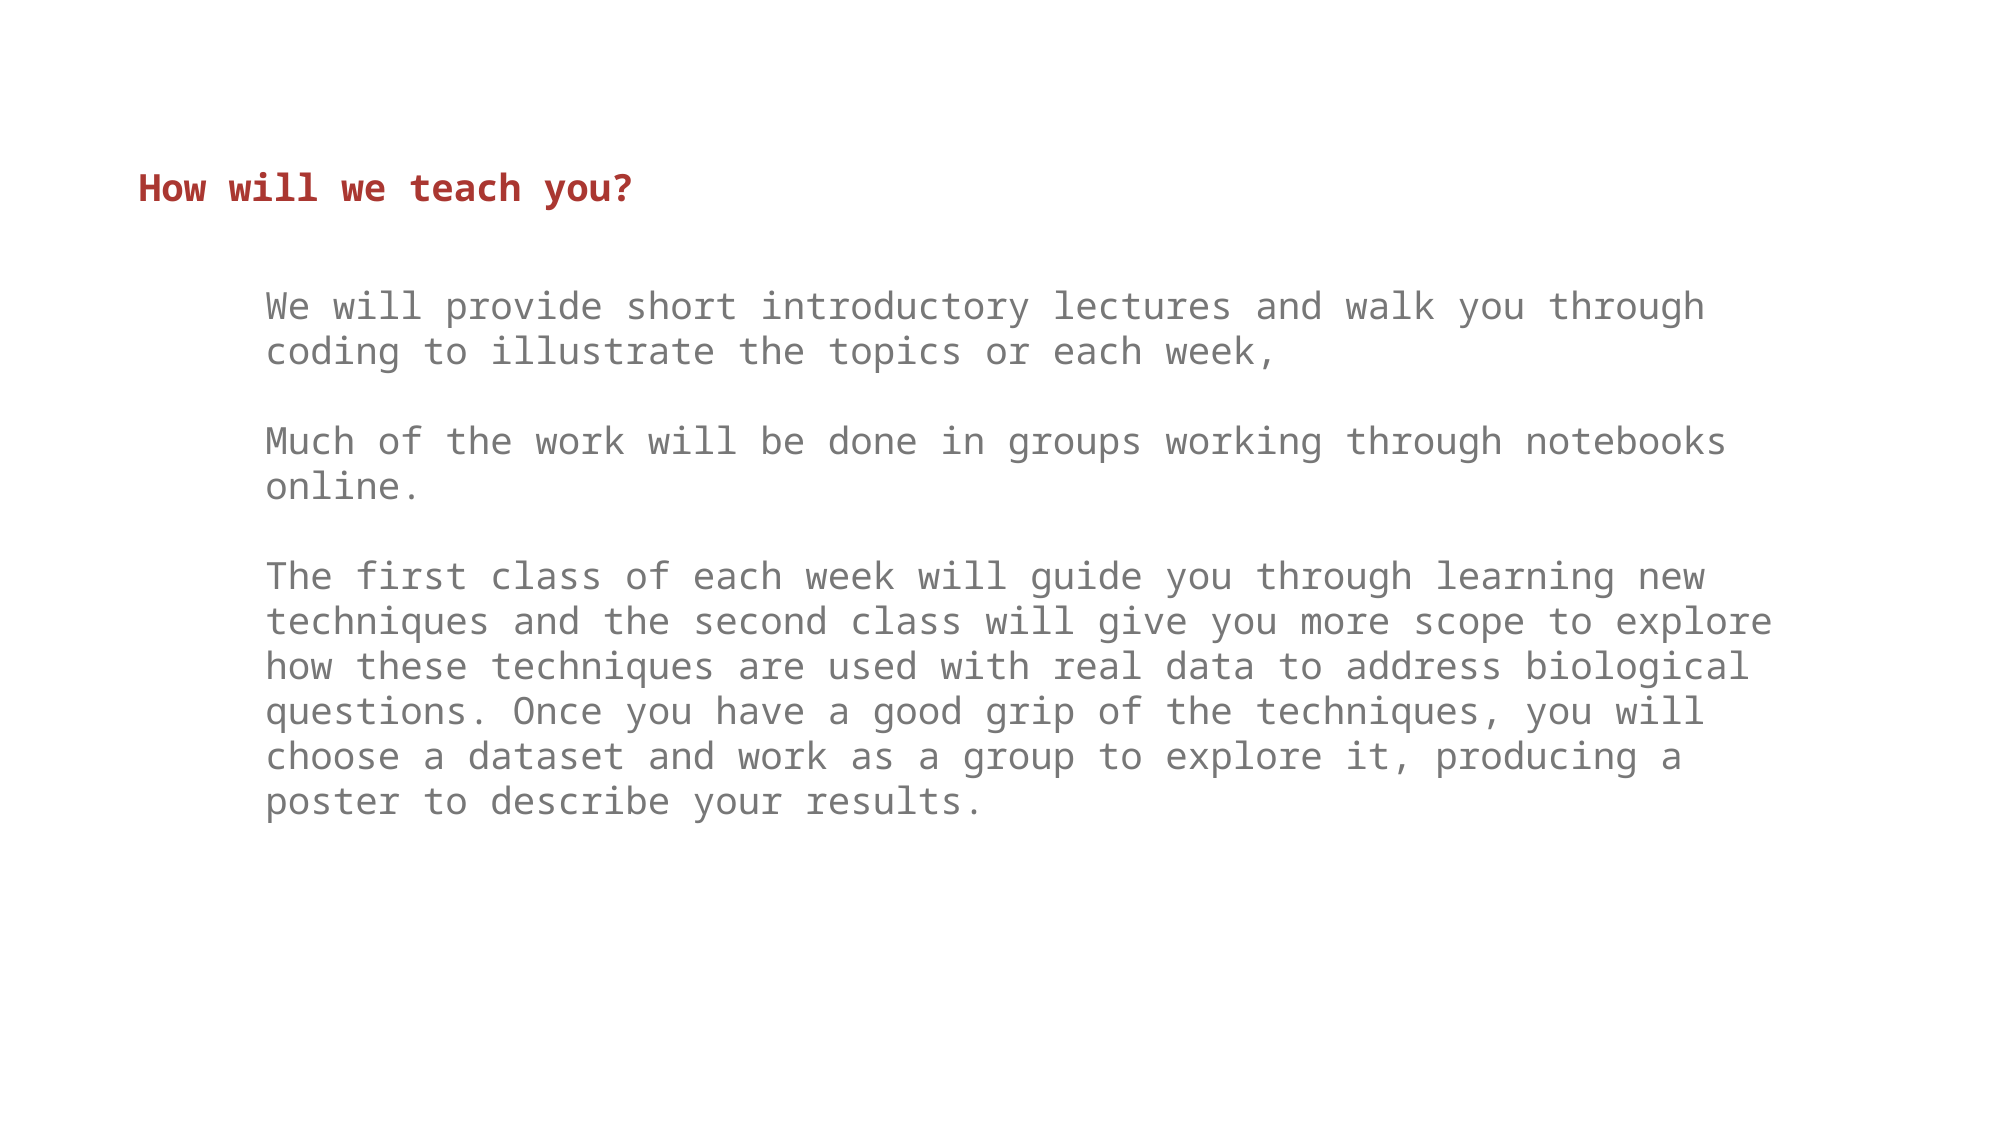

How will we teach you?
We will provide short introductory lectures and walk you through coding to illustrate the topics or each week,

Much of the work will be done in groups working through notebooks online.

The first class of each week will guide you through learning new techniques and the second class will give you more scope to explore how these techniques are used with real data to address biological questions. Once you have a good grip of the techniques, you will choose a dataset and work as a group to explore it, producing a poster to describe your results.